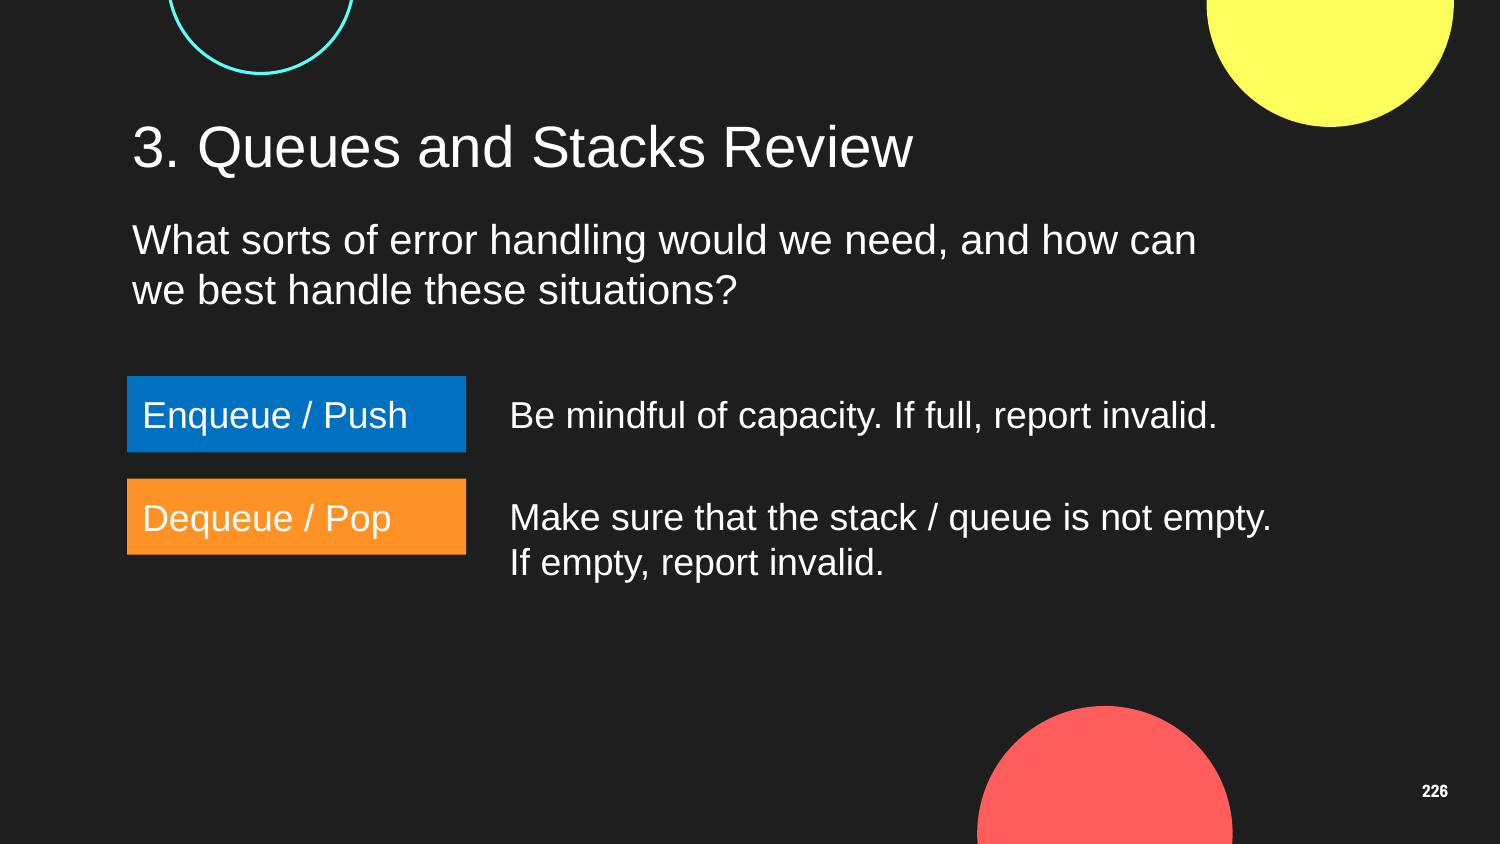

# 3. Queues and Stacks Review
What sorts of error handling would we need, and how can we best handle these situations?
Be mindful of capacity. If full, report invalid.
1
3
2
Enqueue / Push
4
5
6
Make sure that the stack / queue is not empty.
If empty, report invalid.
Dequeue / Pop
226